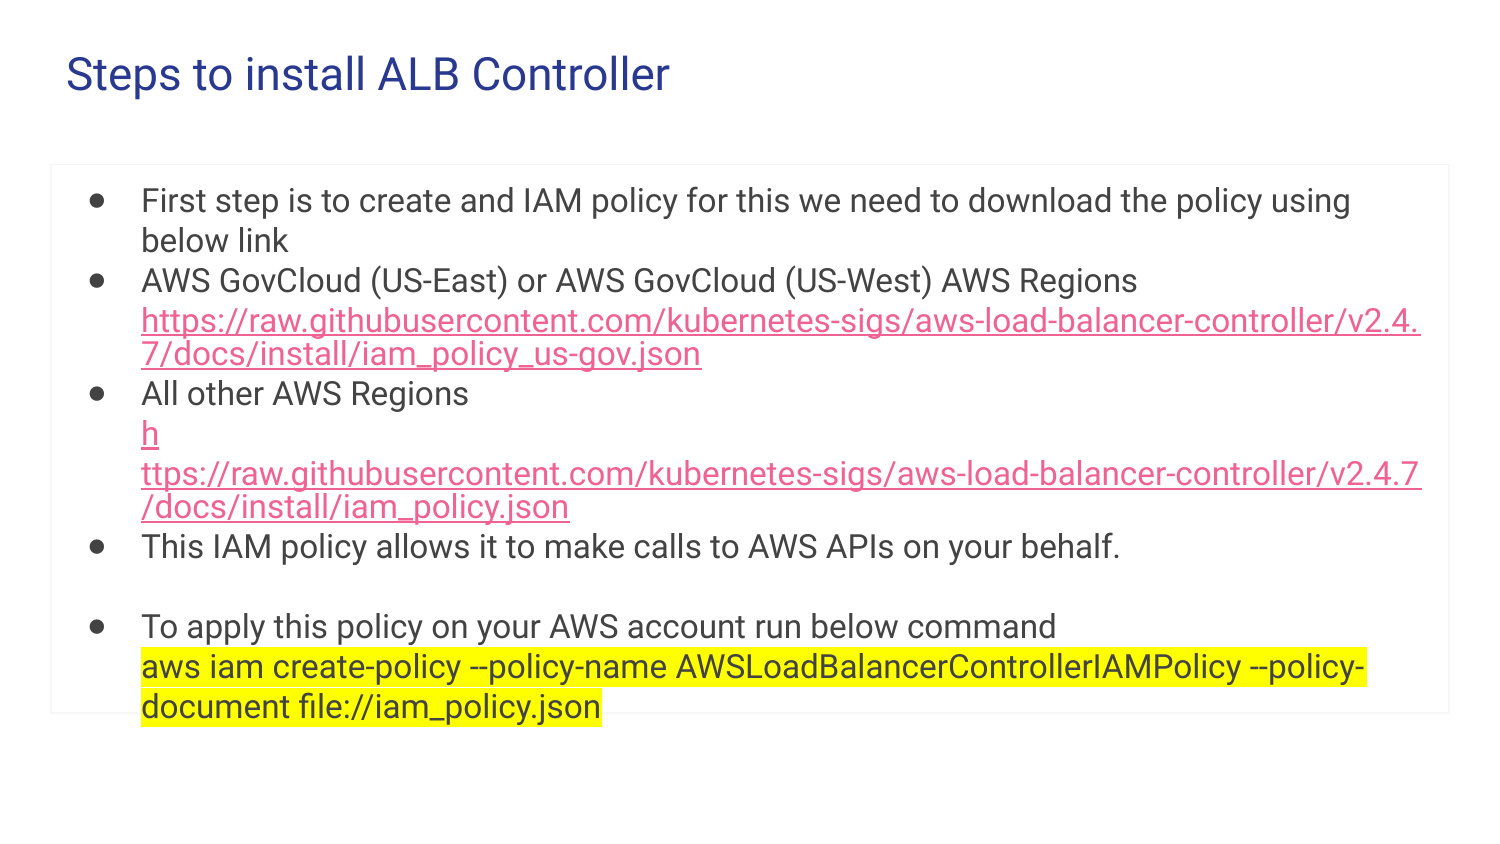

# Steps to install ALB Controller
First step is to create and IAM policy for this we need to download the policy using below link
AWS GovCloud (US-East) or AWS GovCloud (US-West) AWS Regions
https://raw.githubusercontent.com/kubernetes-sigs/aws-load-balancer-controller/v2.4.7/docs/install/iam_policy_us-gov.json
All other AWS Regions
https://raw.githubusercontent.com/kubernetes-sigs/aws-load-balancer-controller/v2.4.7/docs/install/iam_policy.json
This IAM policy allows it to make calls to AWS APIs on your behalf.

To apply this policy on your AWS account run below command
aws iam create-policy --policy-name AWSLoadBalancerControllerIAMPolicy --policy-document file://iam_policy.json